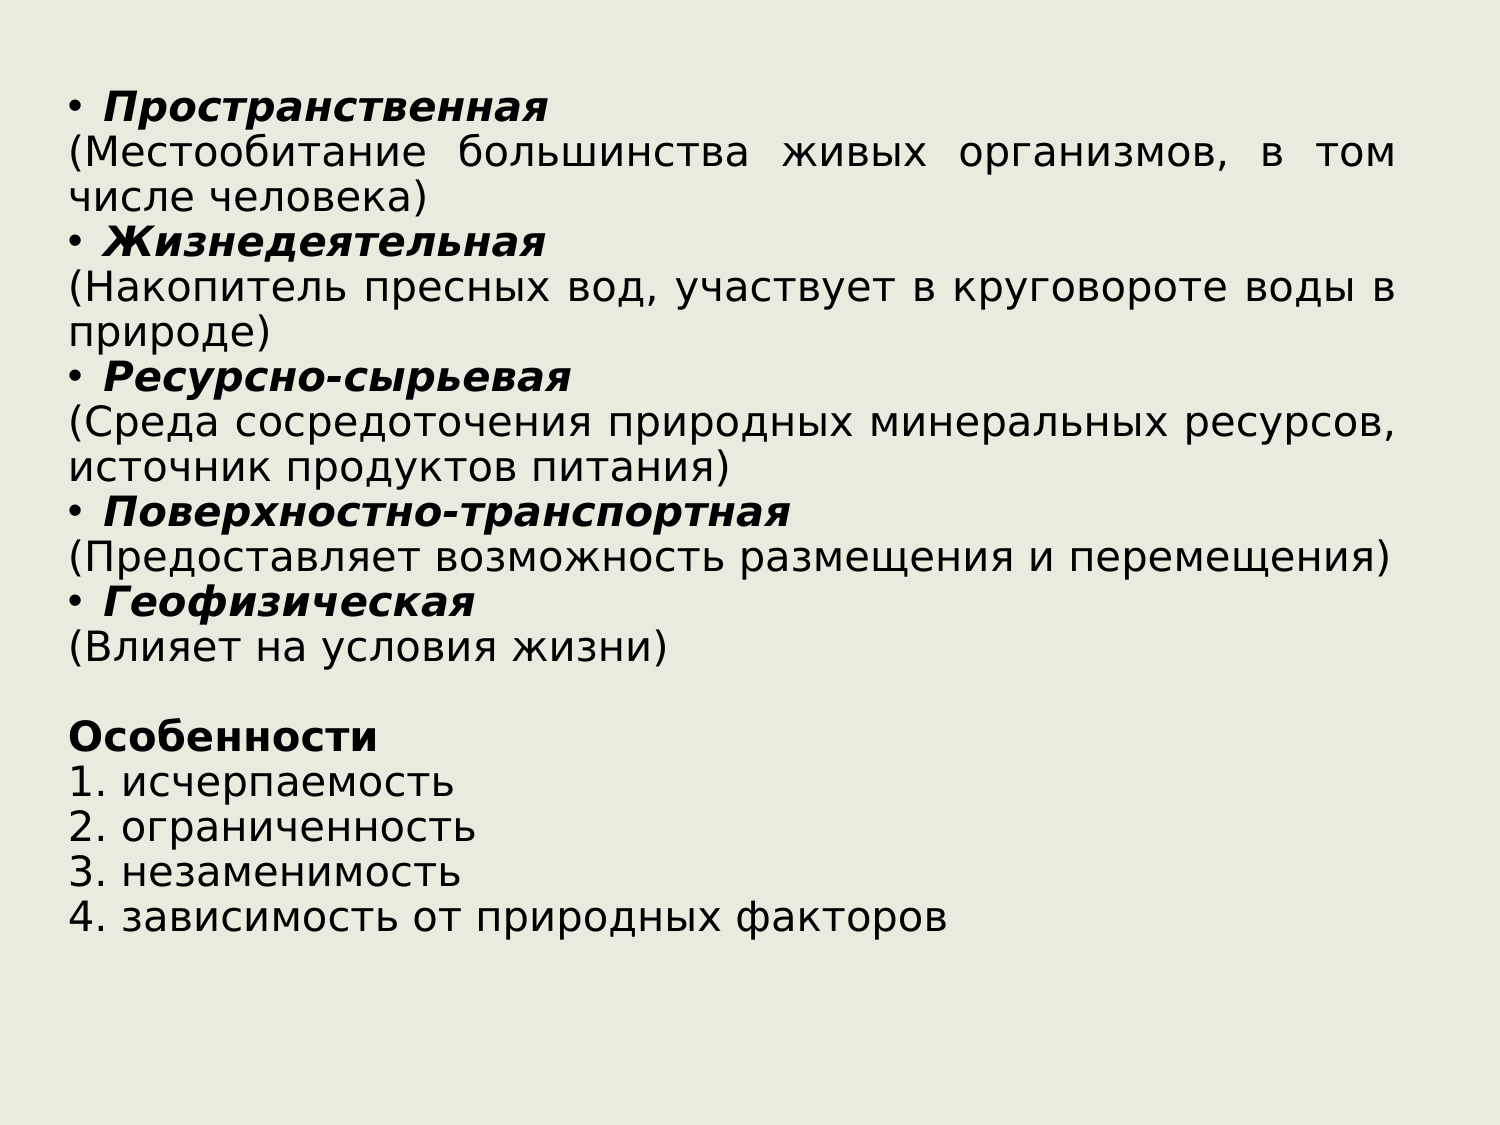

Пространственная
(Местообитание большинства живых организмов, в том числе человека)
Жизнедеятельная
(Накопитель пресных вод, участвует в круговороте воды в природе)
Ресурсно-сырьевая
(Среда сосредоточения природных минеральных ресурсов, источник продуктов питания)
Поверхностно-транспортная
(Предоставляет возможность размещения и перемещения)
Геофизическая
(Влияет на условия жизни)

Особенности
1. исчерпаемость
2. ограниченность
3. незаменимость
4. зависимость от природных факторов